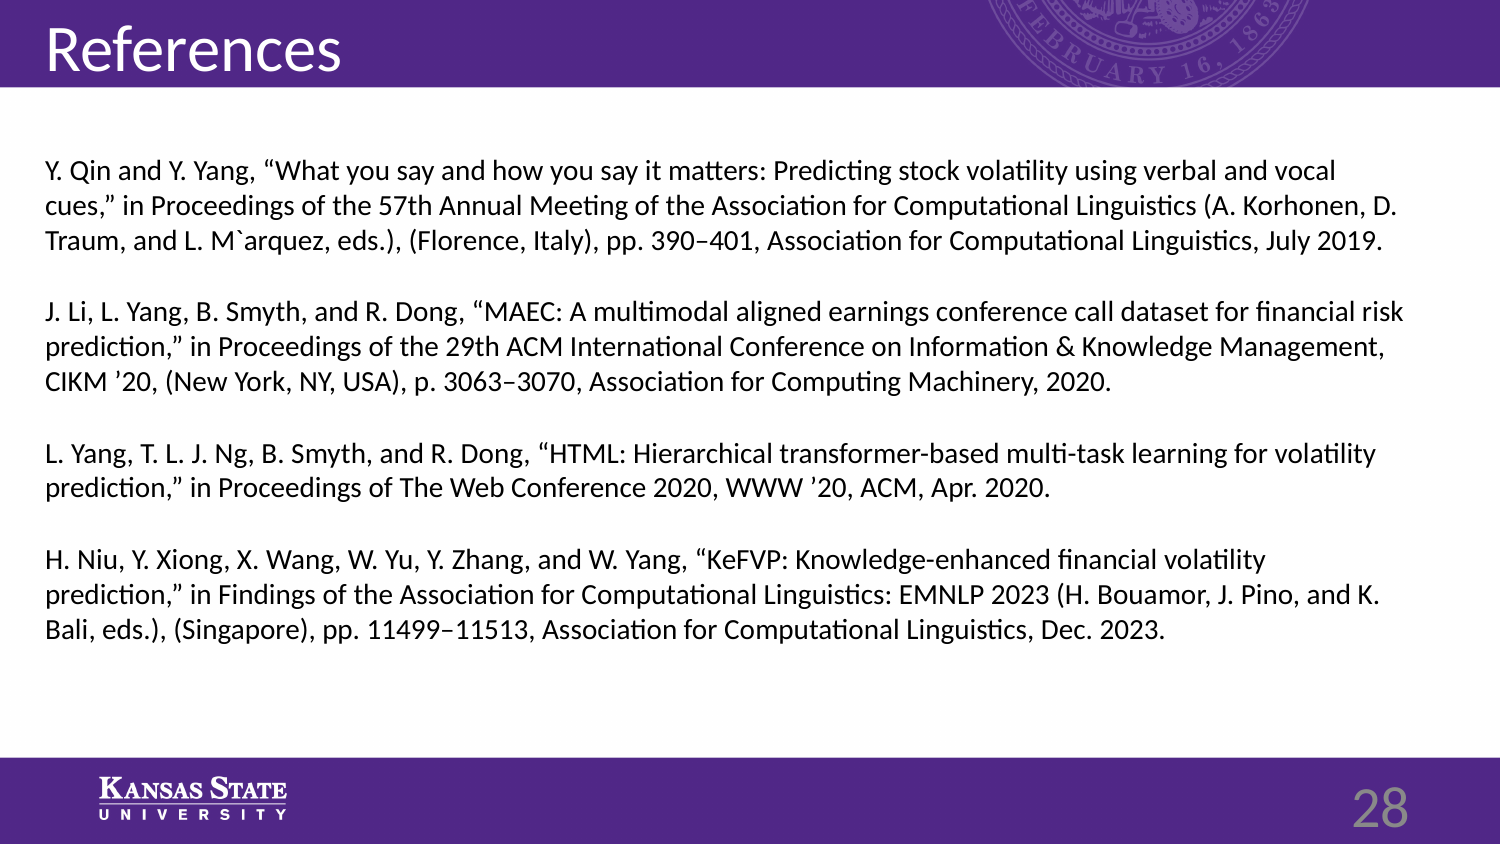

# References
Y. Qin and Y. Yang, “What you say and how you say it matters: Predicting stock volatility using verbal and vocal cues,” in Proceedings of the 57th Annual Meeting of the Association for Computational Linguistics (A. Korhonen, D. Traum, and L. M`arquez, eds.), (Florence, Italy), pp. 390–401, Association for Computational Linguistics, July 2019.

J. Li, L. Yang, B. Smyth, and R. Dong, “MAEC: A multimodal aligned earnings conference call dataset for financial risk prediction,” in Proceedings of the 29th ACM International Conference on Information & Knowledge Management, CIKM ’20, (New York, NY, USA), p. 3063–3070, Association for Computing Machinery, 2020.

L. Yang, T. L. J. Ng, B. Smyth, and R. Dong, “HTML: Hierarchical transformer-based multi-task learning for volatility prediction,” in Proceedings of The Web Conference 2020, WWW ’20, ACM, Apr. 2020.

H. Niu, Y. Xiong, X. Wang, W. Yu, Y. Zhang, and W. Yang, “KeFVP: Knowledge-enhanced financial volatility prediction,” in Findings of the Association for Computational Linguistics: EMNLP 2023 (H. Bouamor, J. Pino, and K. Bali, eds.), (Singapore), pp. 11499–11513, Association for Computational Linguistics, Dec. 2023.
28